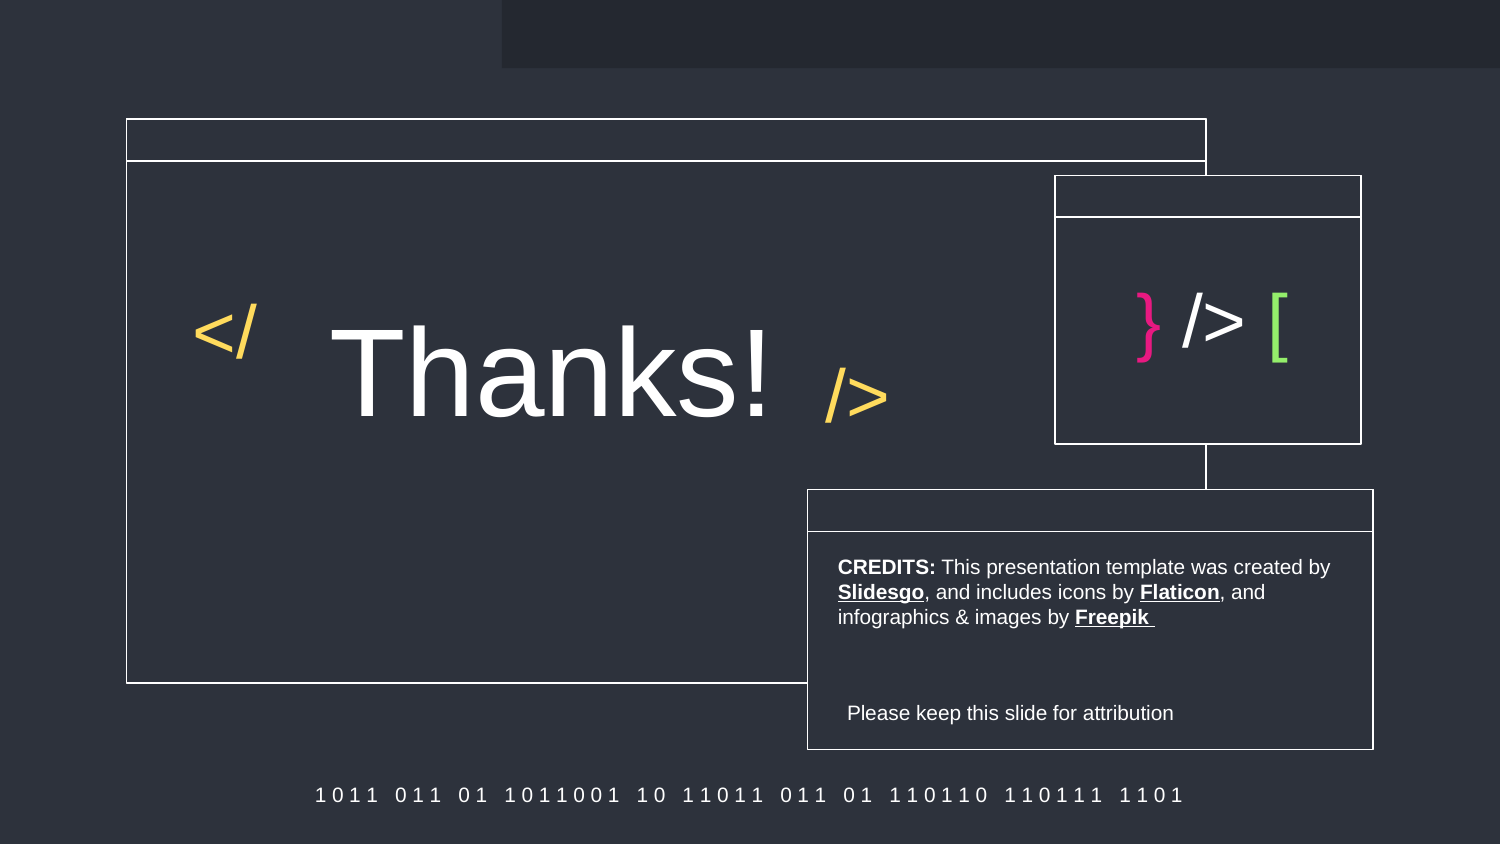

} /> [
</
# Thanks!
/>
Please keep this slide for attribution